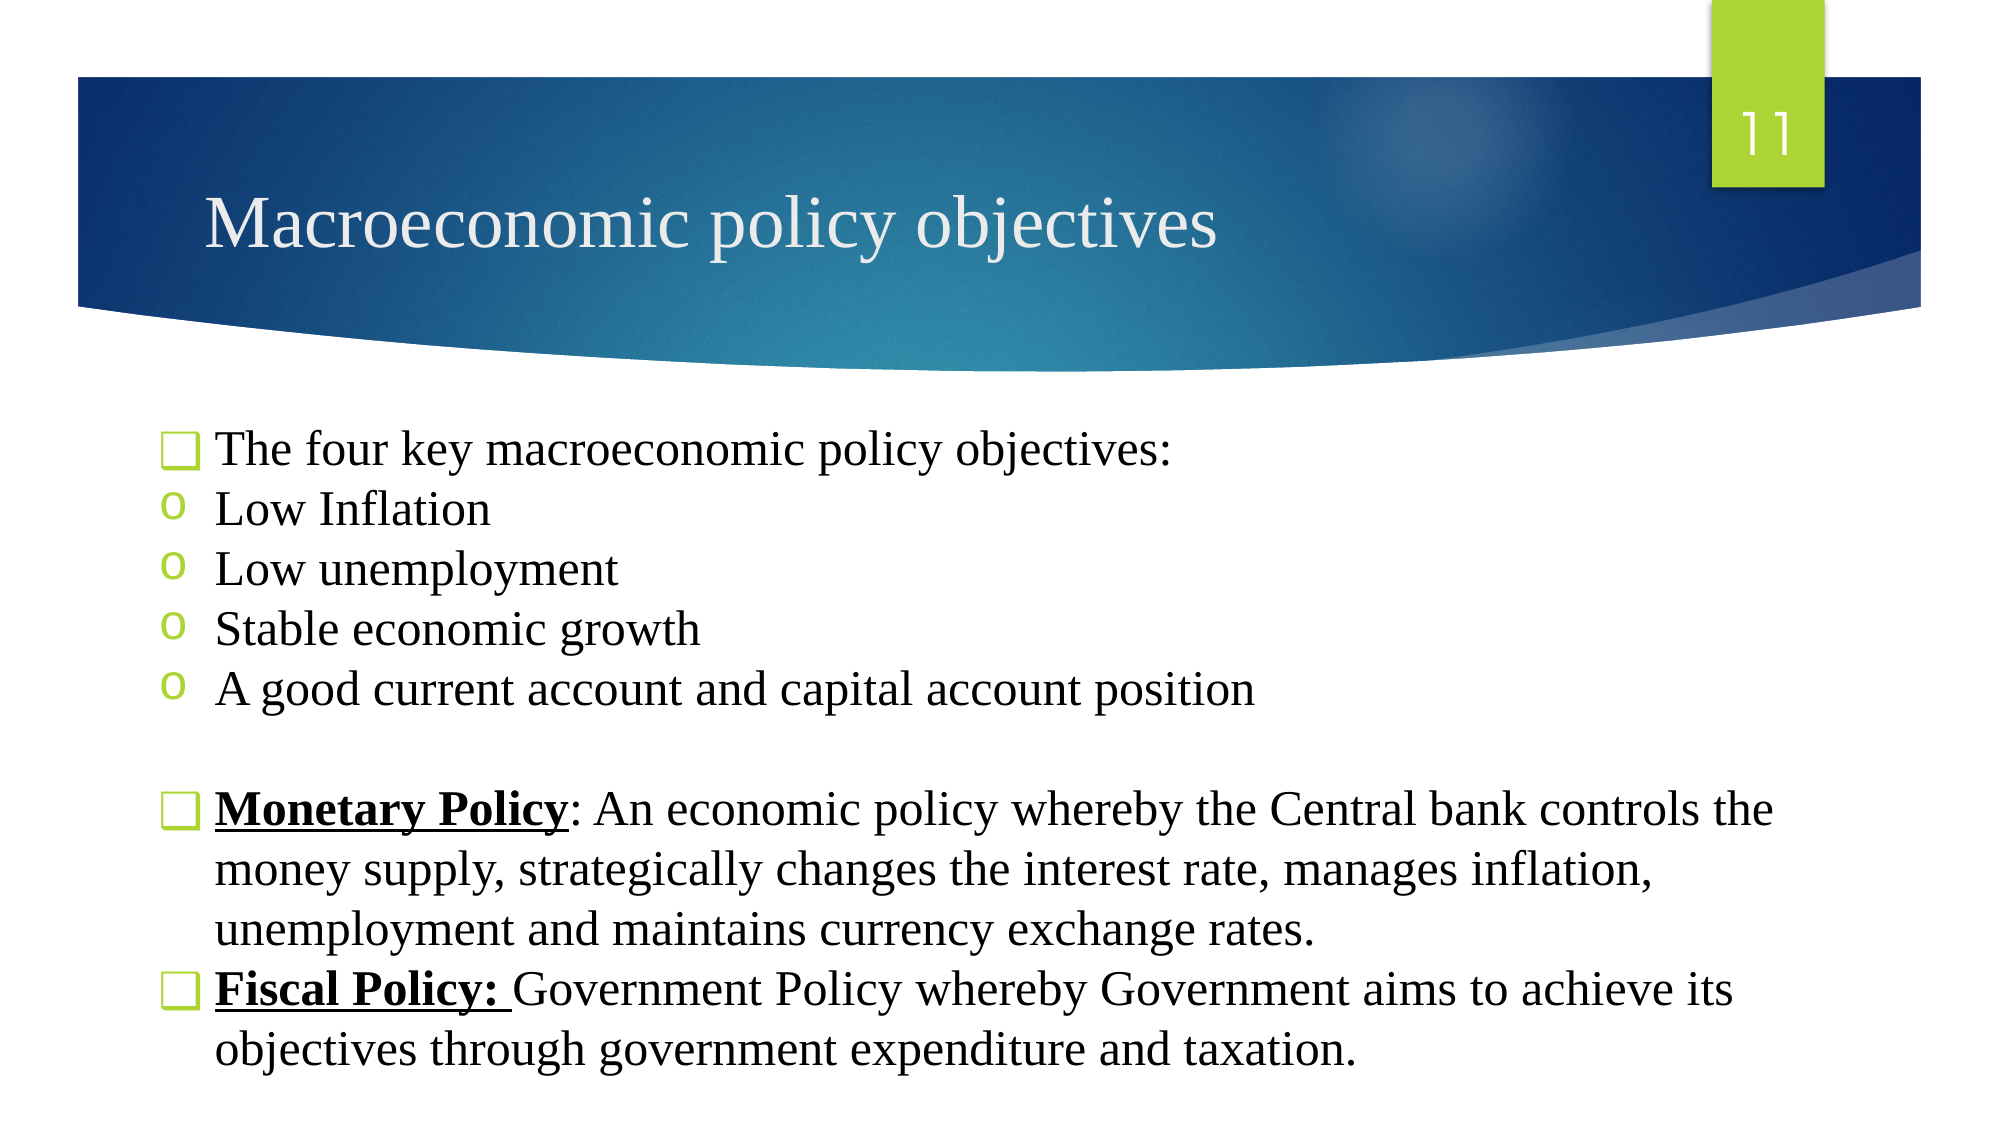

11
# Macroeconomic policy objectives
The four key macroeconomic policy objectives:
Low Inflation
Low unemployment
Stable economic growth
A good current account and capital account position

Monetary Policy: An economic policy whereby the Central bank controls the money supply, strategically changes the interest rate, manages inflation, unemployment and maintains currency exchange rates.
Fiscal Policy: Government Policy whereby Government aims to achieve its objectives through government expenditure and taxation.